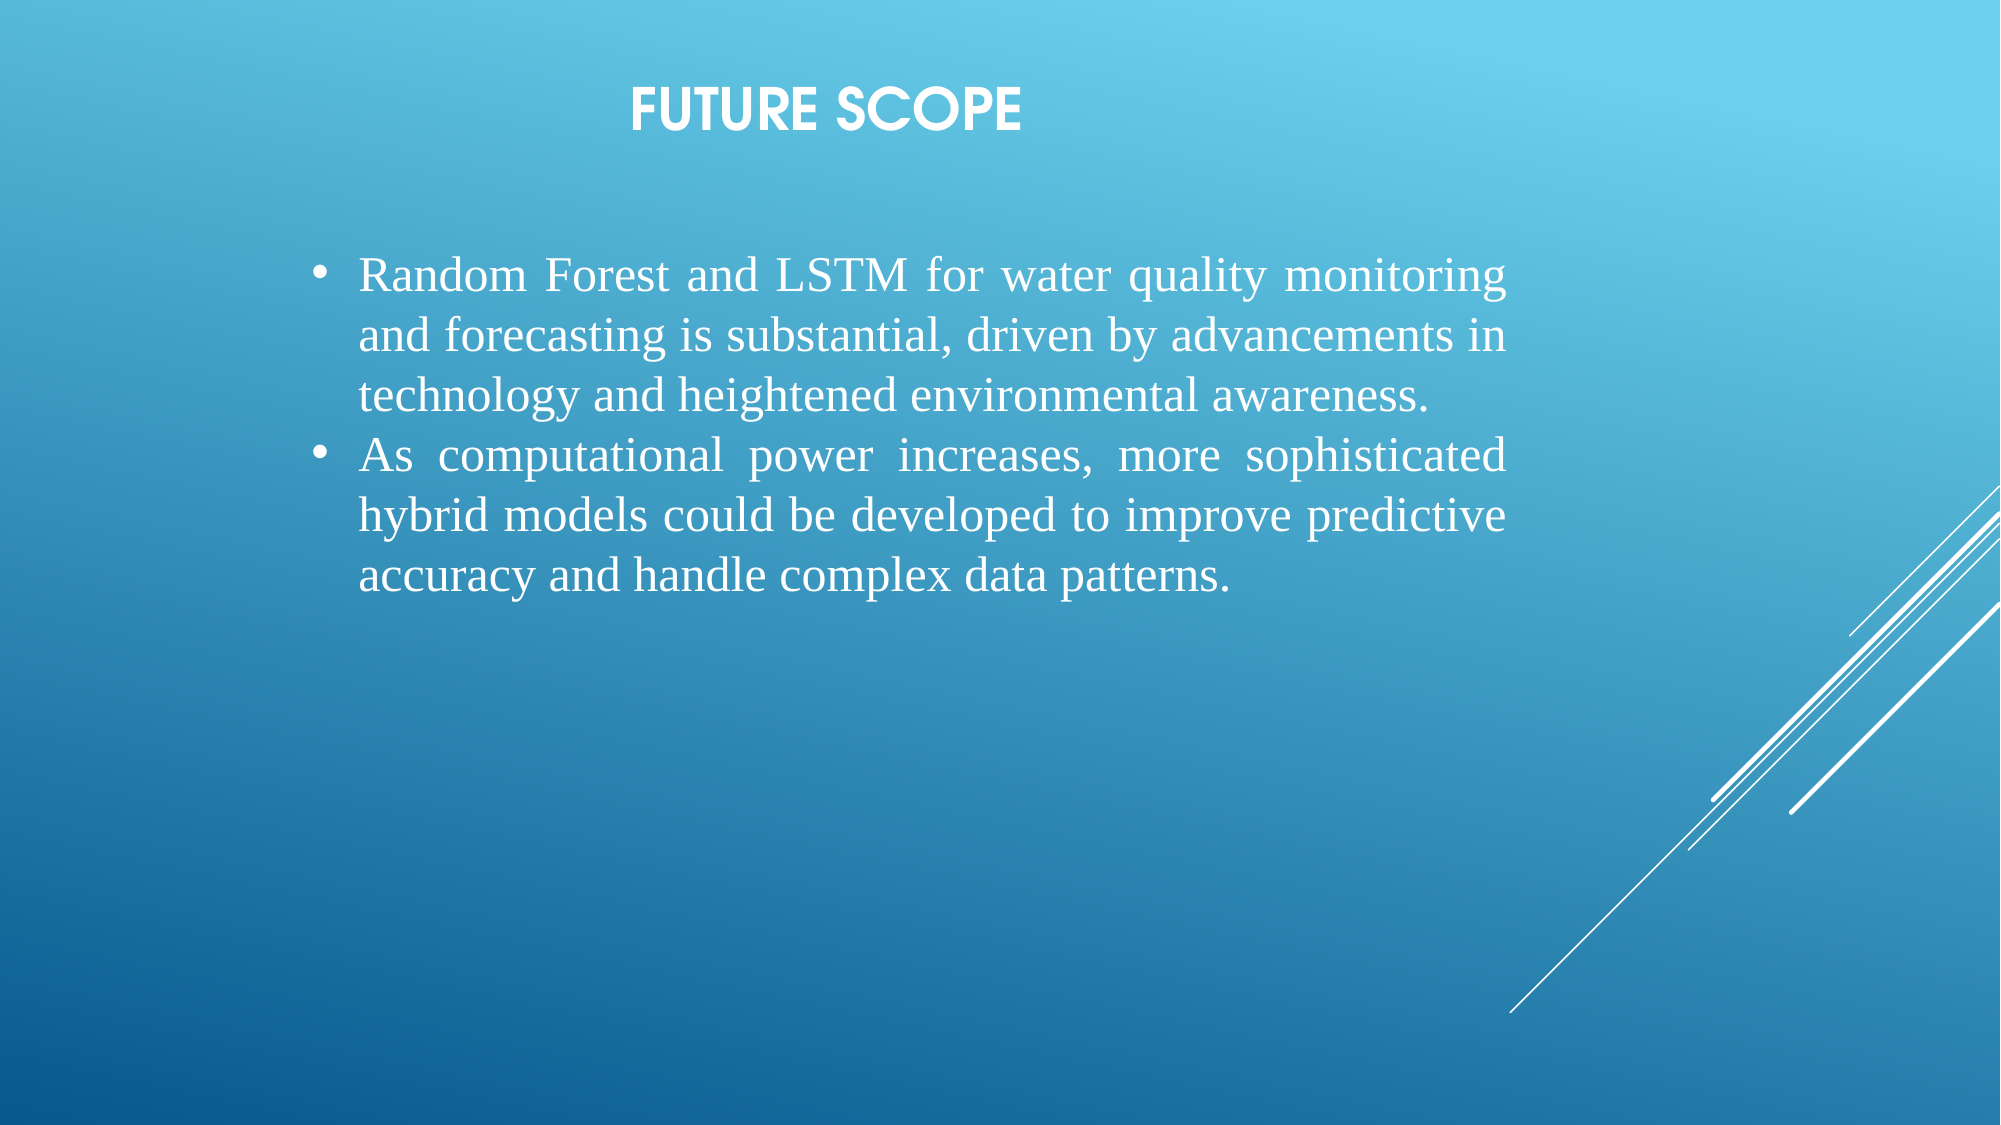

FUTURE SCOPE
Random Forest and LSTM for water quality monitoring and forecasting is substantial, driven by advancements in technology and heightened environmental awareness.
As computational power increases, more sophisticated hybrid models could be developed to improve predictive accuracy and handle complex data patterns.